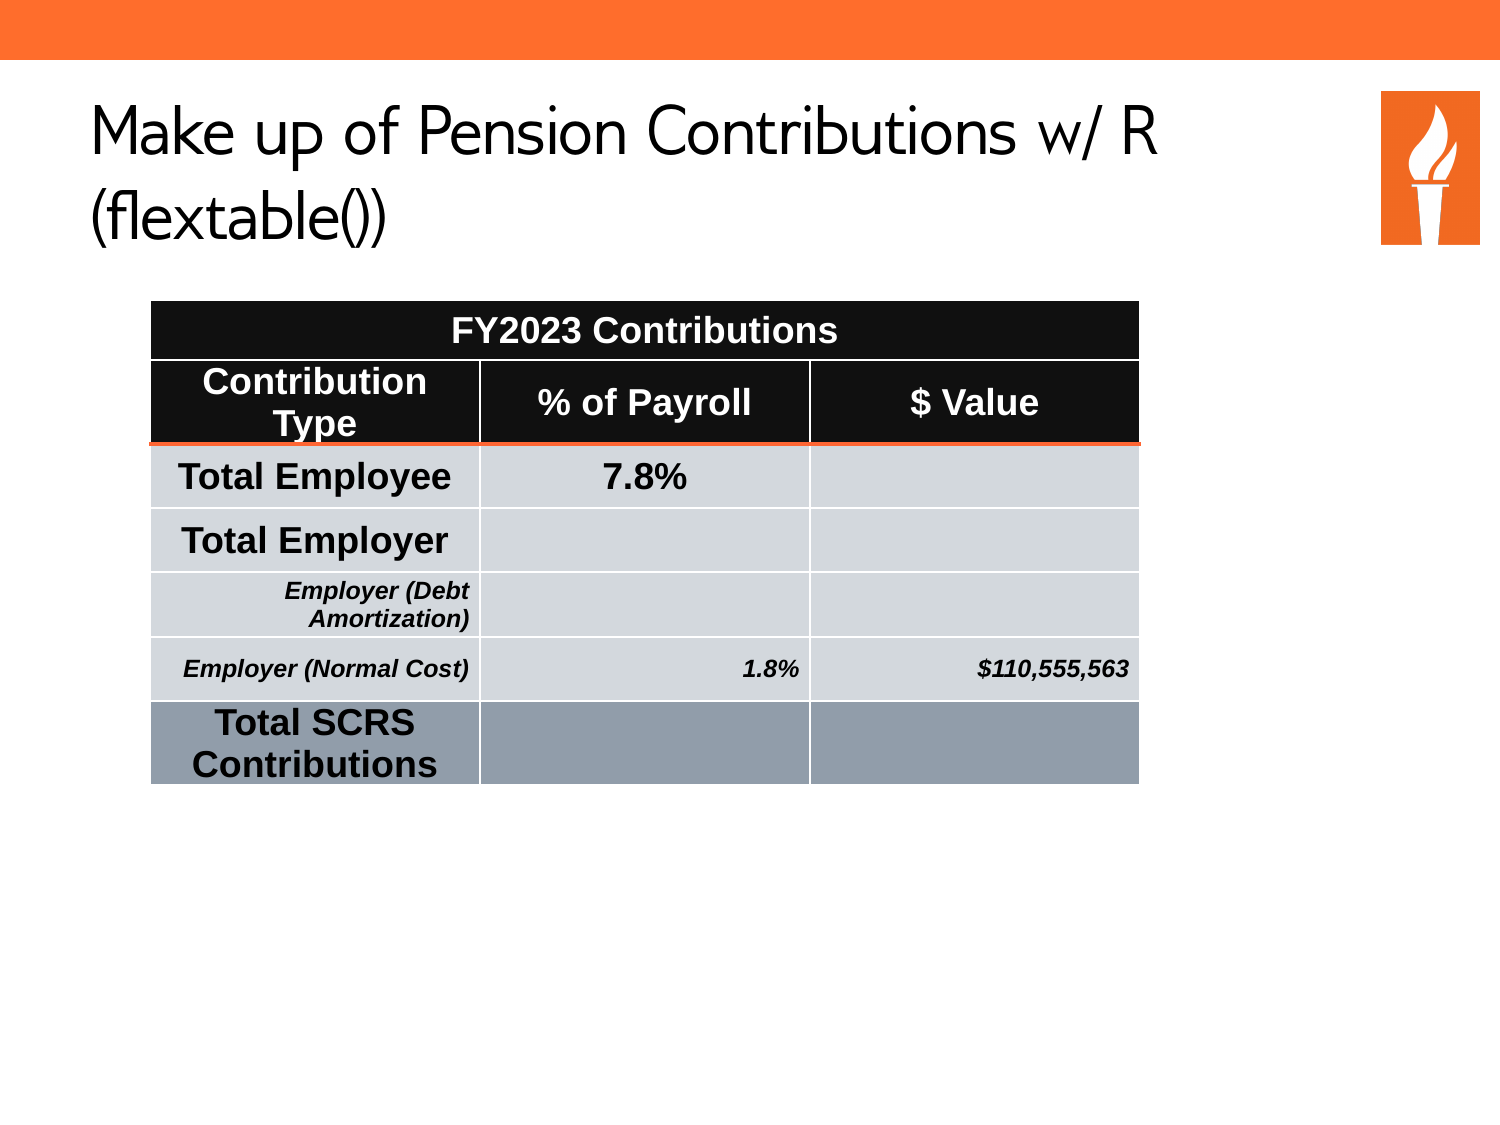

# Make up of Pension Contributions w/ R (flextable())
| FY2023 Contributions | FY2023 Contributions | FY2023 Contributions |
| --- | --- | --- |
| Contribution Type | % of Payroll | $ Value |
| Total Employee | 7.8% |  |
| Total Employer |  |  |
| Employer (Debt Amortization) |  |  |
| Employer (Normal Cost) | 1.8% | $110,555,563 |
| Total SCRS Contributions |  |  |